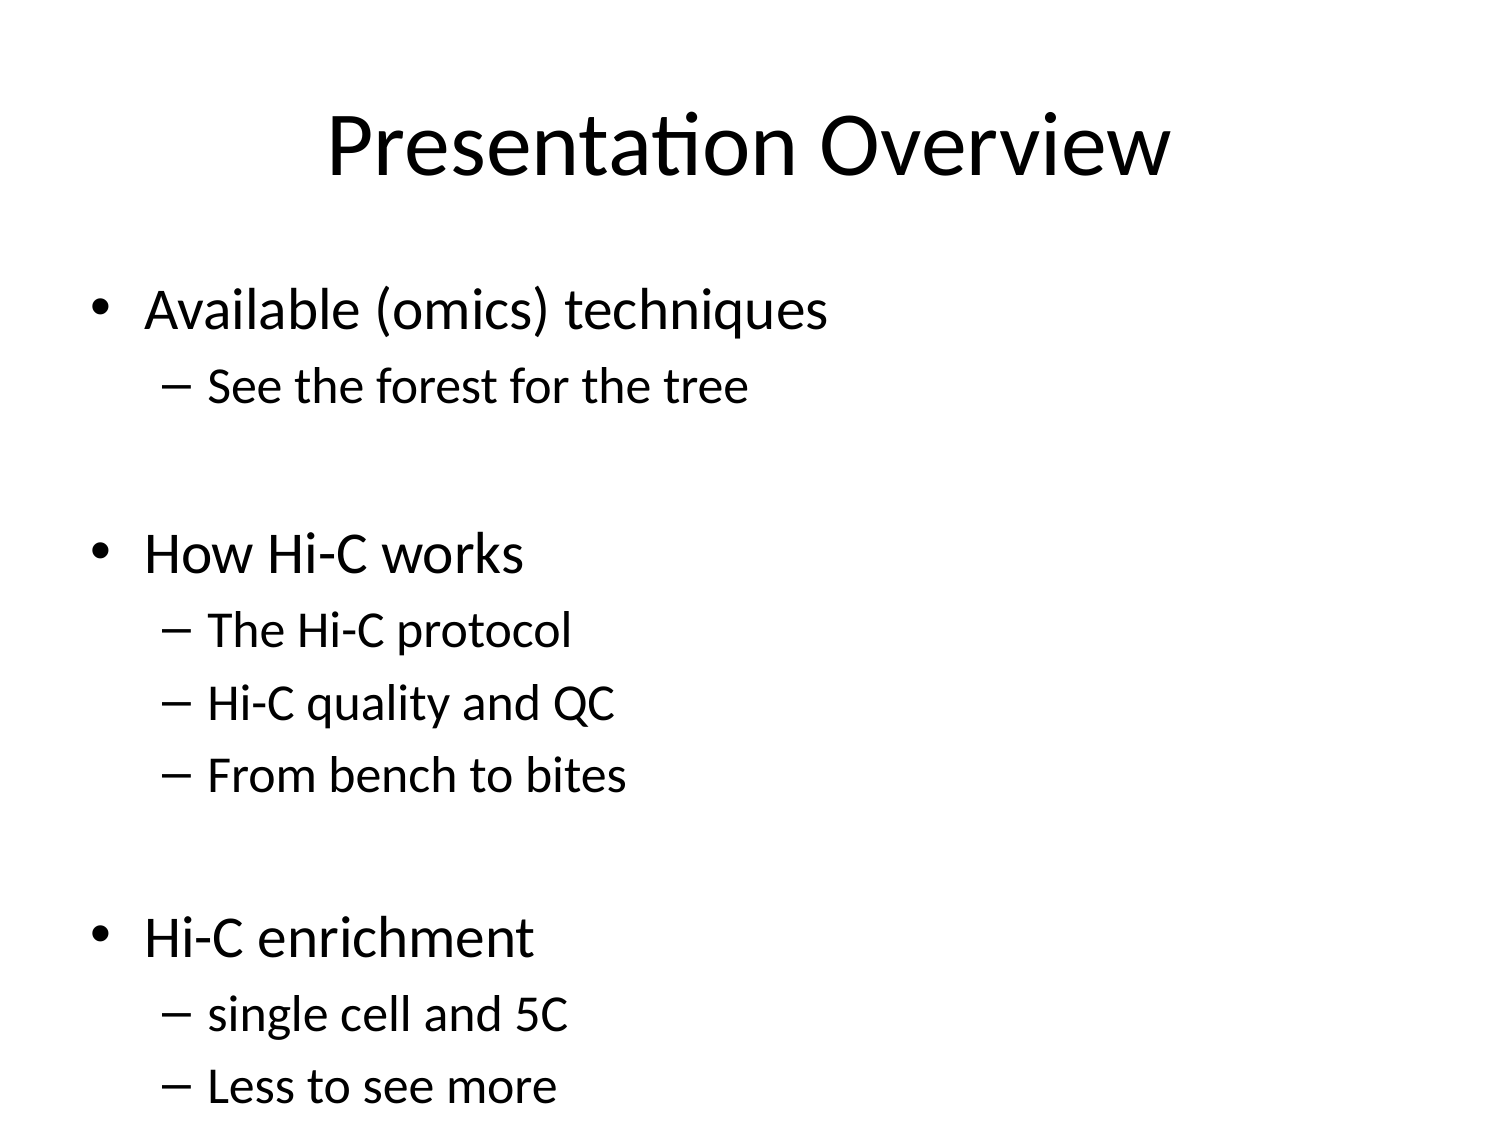

# Presentation Overview
Available (omics) techniques
See the forest for the tree

How Hi-C works
The Hi-C protocol
Hi-C quality and QC
From bench to bites

Hi-C enrichment
single cell and 5C
Less to see more